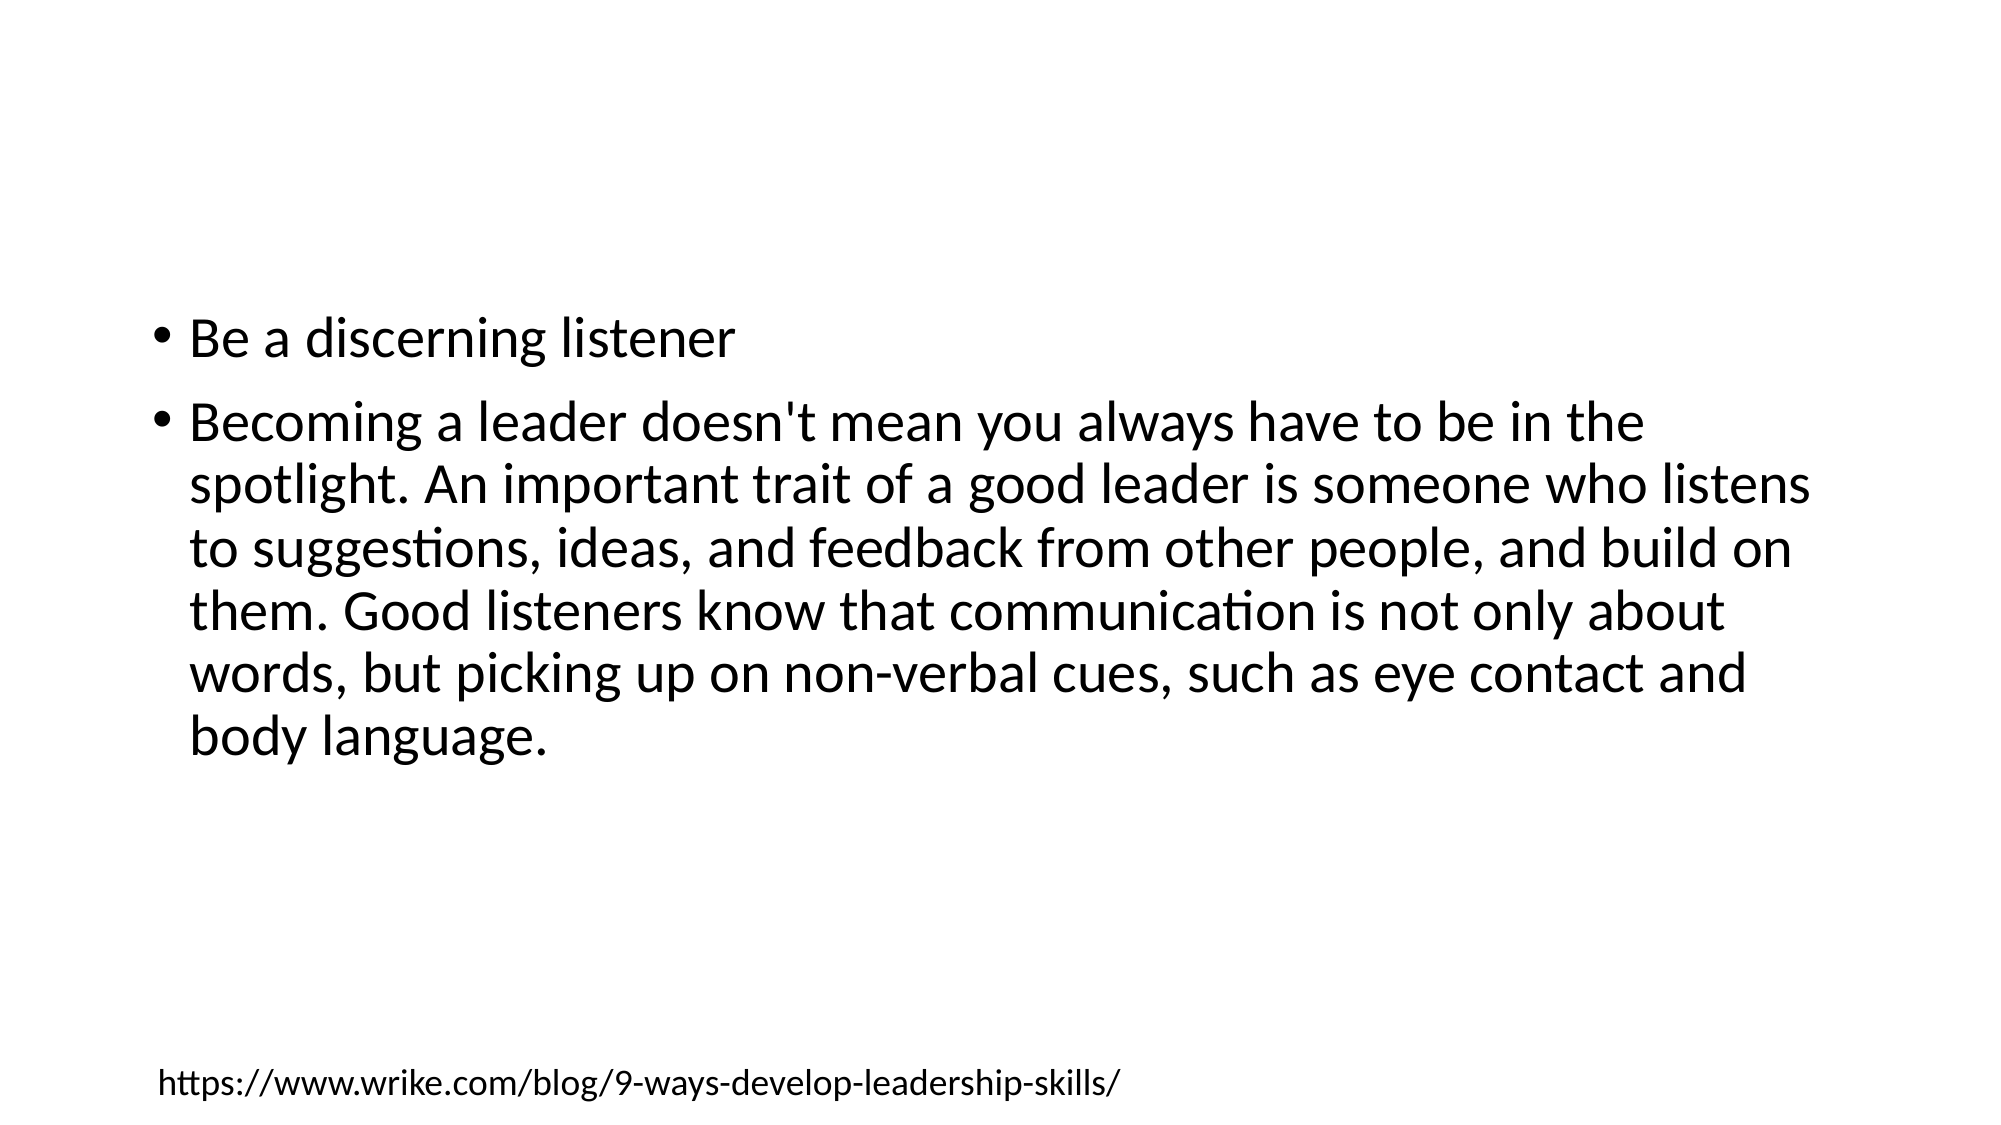

#
Be a discerning listener
Becoming a leader doesn't mean you always have to be in the spotlight. An important trait of a good leader is someone who listens to suggestions, ideas, and feedback from other people, and build on them. Good listeners know that communication is not only about words, but picking up on non-verbal cues, such as eye contact and body language.
https://www.wrike.com/blog/9-ways-develop-leadership-skills/